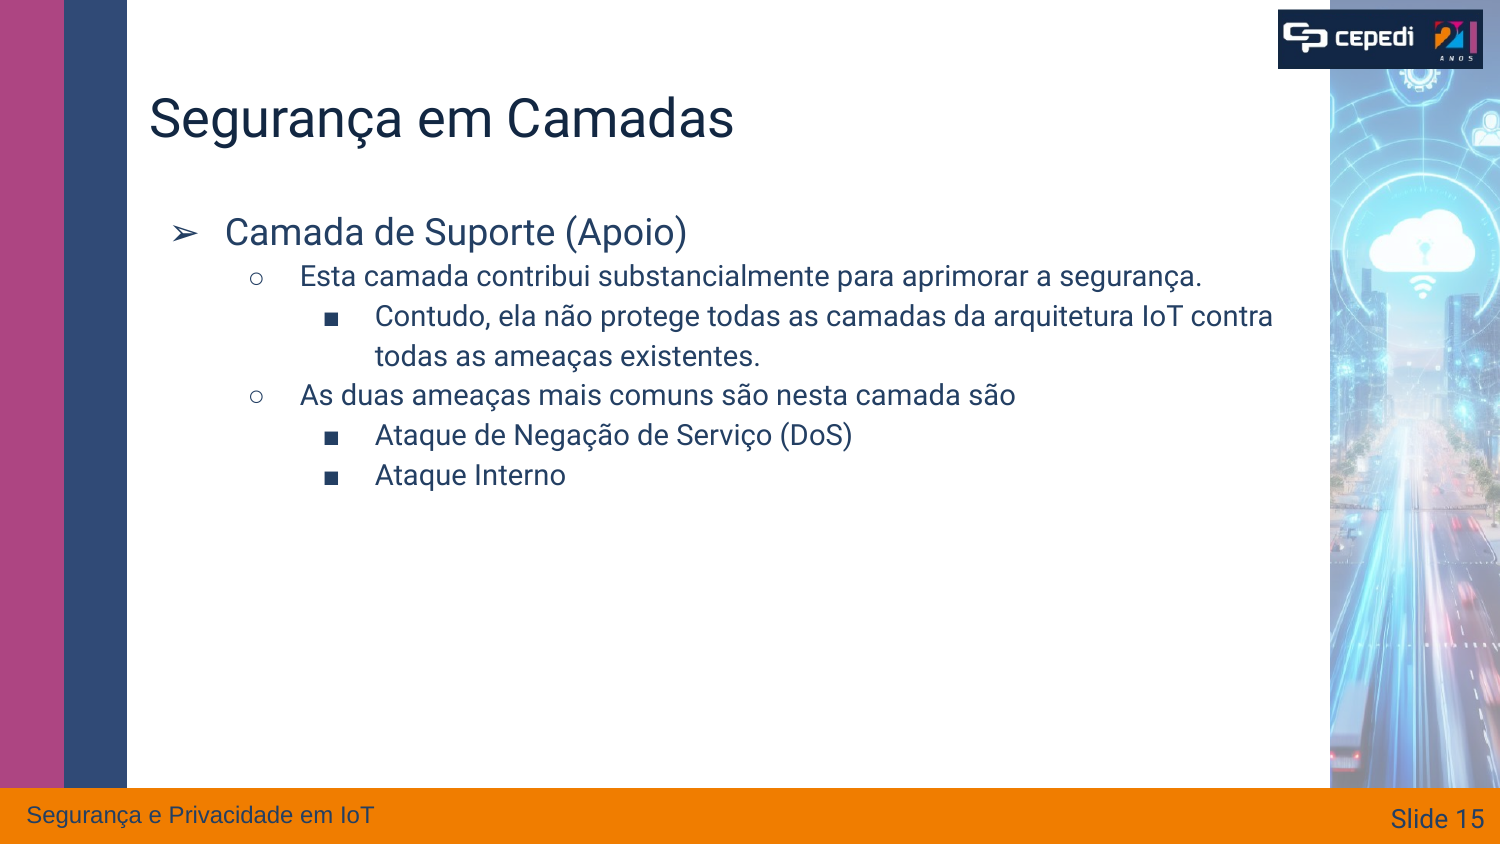

# Segurança em Camadas
Camada de Suporte (Apoio)
Esta camada contribui substancialmente para aprimorar a segurança.
Contudo, ela não protege todas as camadas da arquitetura IoT contra todas as ameaças existentes.
As duas ameaças mais comuns são nesta camada são
Ataque de Negação de Serviço (DoS)
Ataque Interno
Segurança e Privacidade em IoT
Slide 15